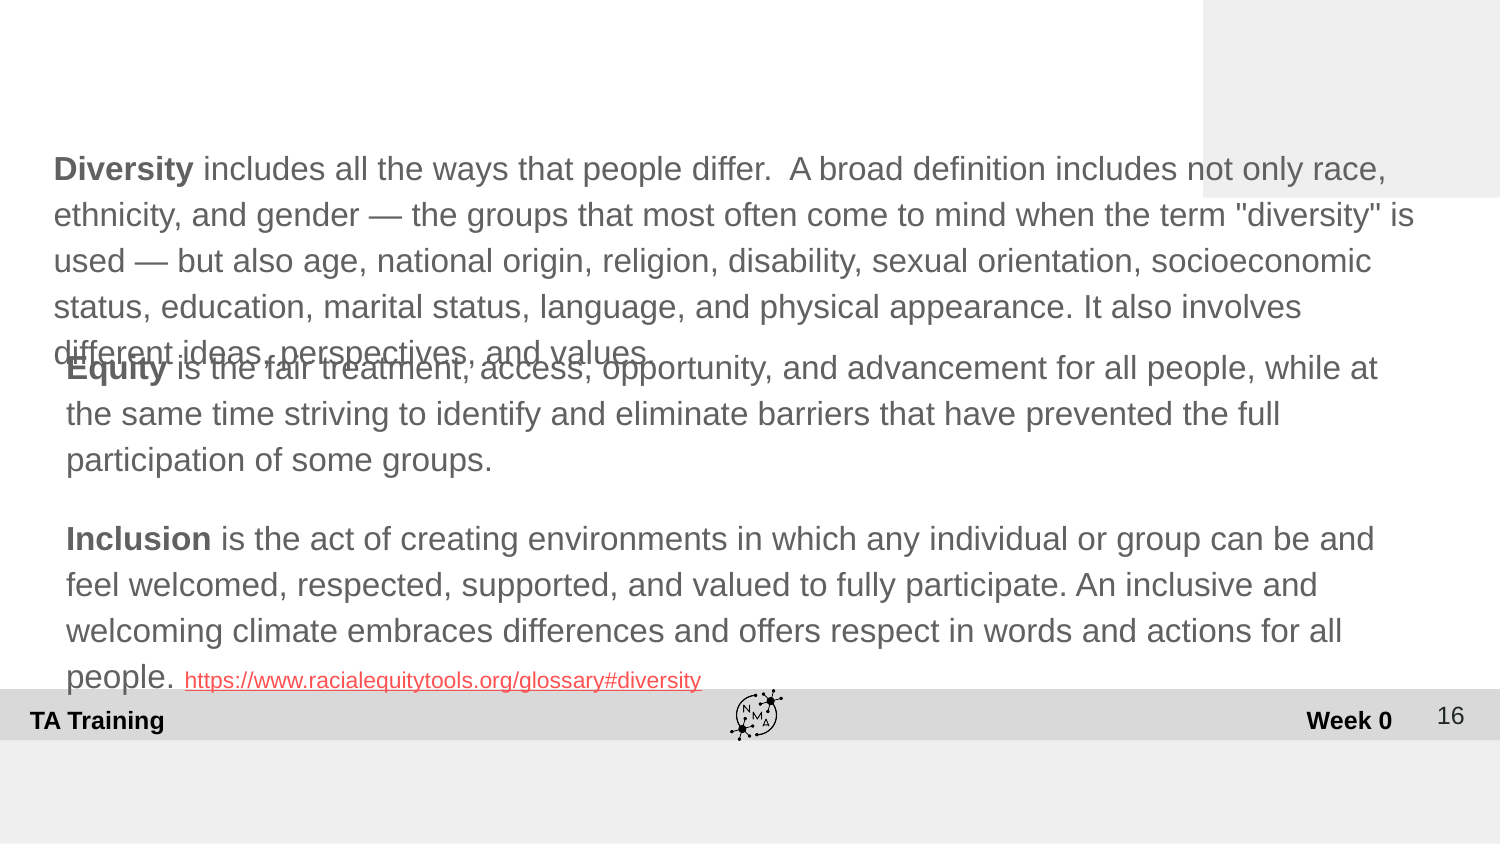

#
Diversity includes all the ways that people differ.  A broad definition includes not only race, ethnicity, and gender — the groups that most often come to mind when the term "diversity" is used — but also age, national origin, religion, disability, sexual orientation, socioeconomic status, education, marital status, language, and physical appearance. It also involves different ideas, perspectives, and values.
Equity is the fair treatment, access, opportunity, and advancement for all people, while at the same time striving to identify and eliminate barriers that have prevented the full participation of some groups.
Inclusion is the act of creating environments in which any individual or group can be and feel welcomed, respected, supported, and valued to fully participate. An inclusive and welcoming climate embraces differences and offers respect in words and actions for all people. https://www.racialequitytools.org/glossary#diversity
16